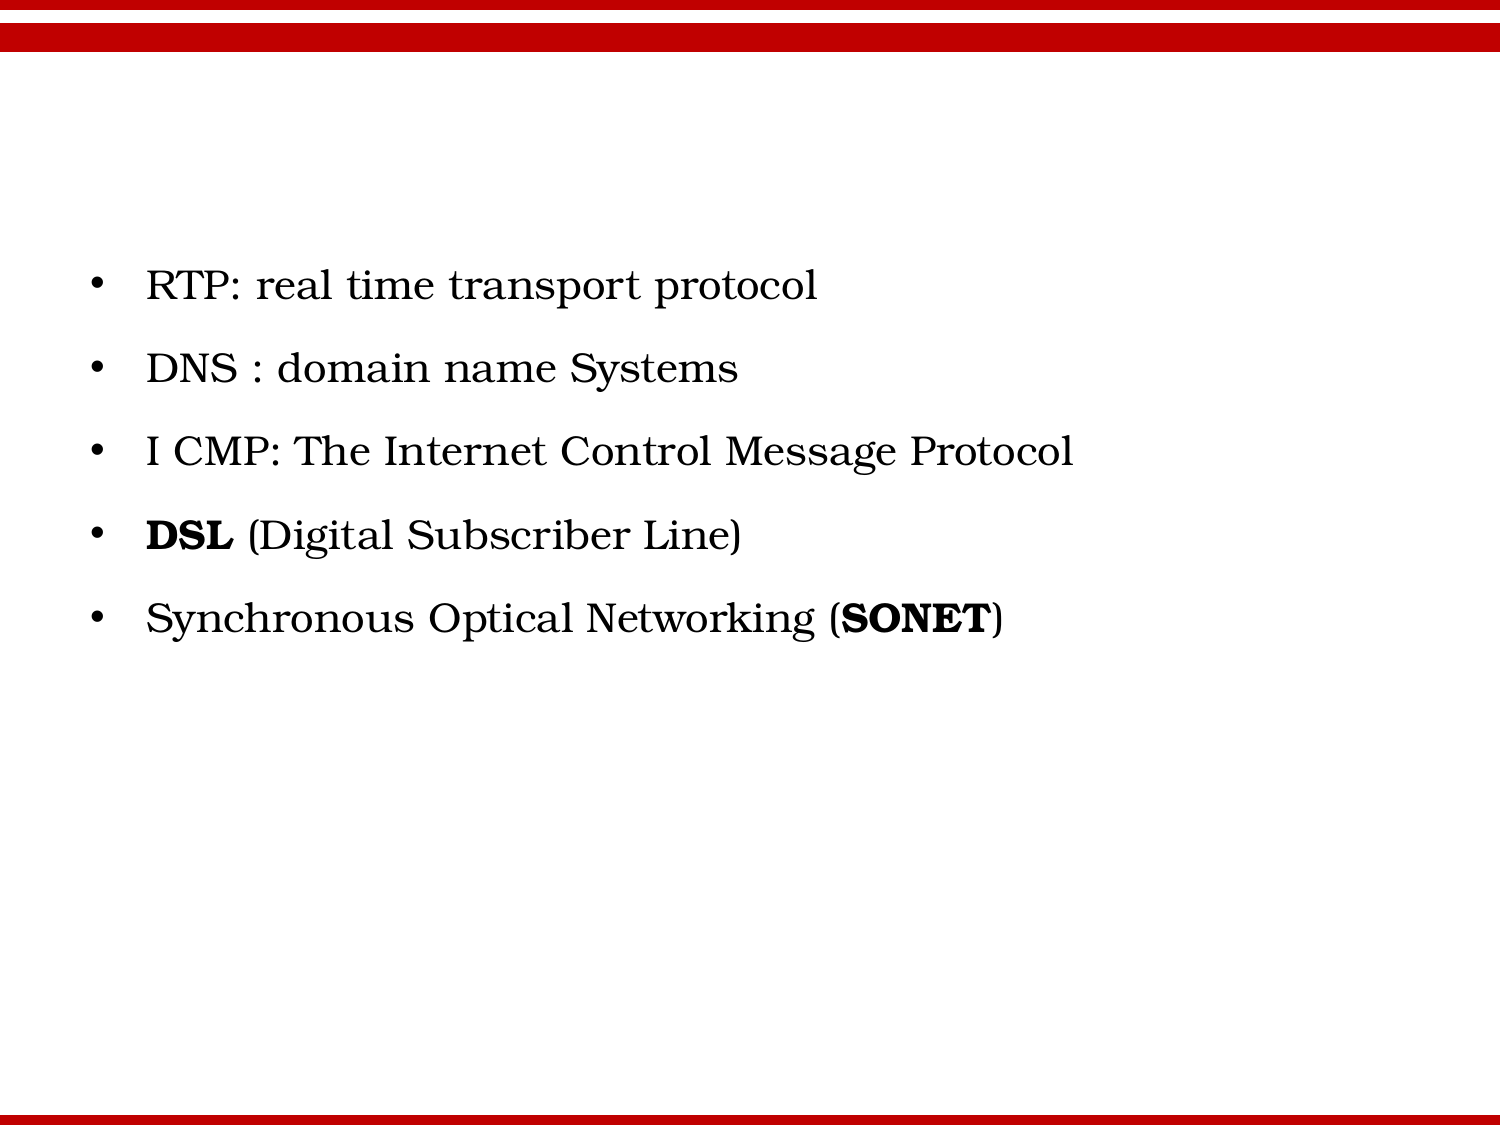

#
RTP: real time transport protocol
DNS : domain name Systems
I CMP: The Internet Control Message Protocol
DSL (Digital Subscriber Line)
Synchronous Optical Networking (SONET)